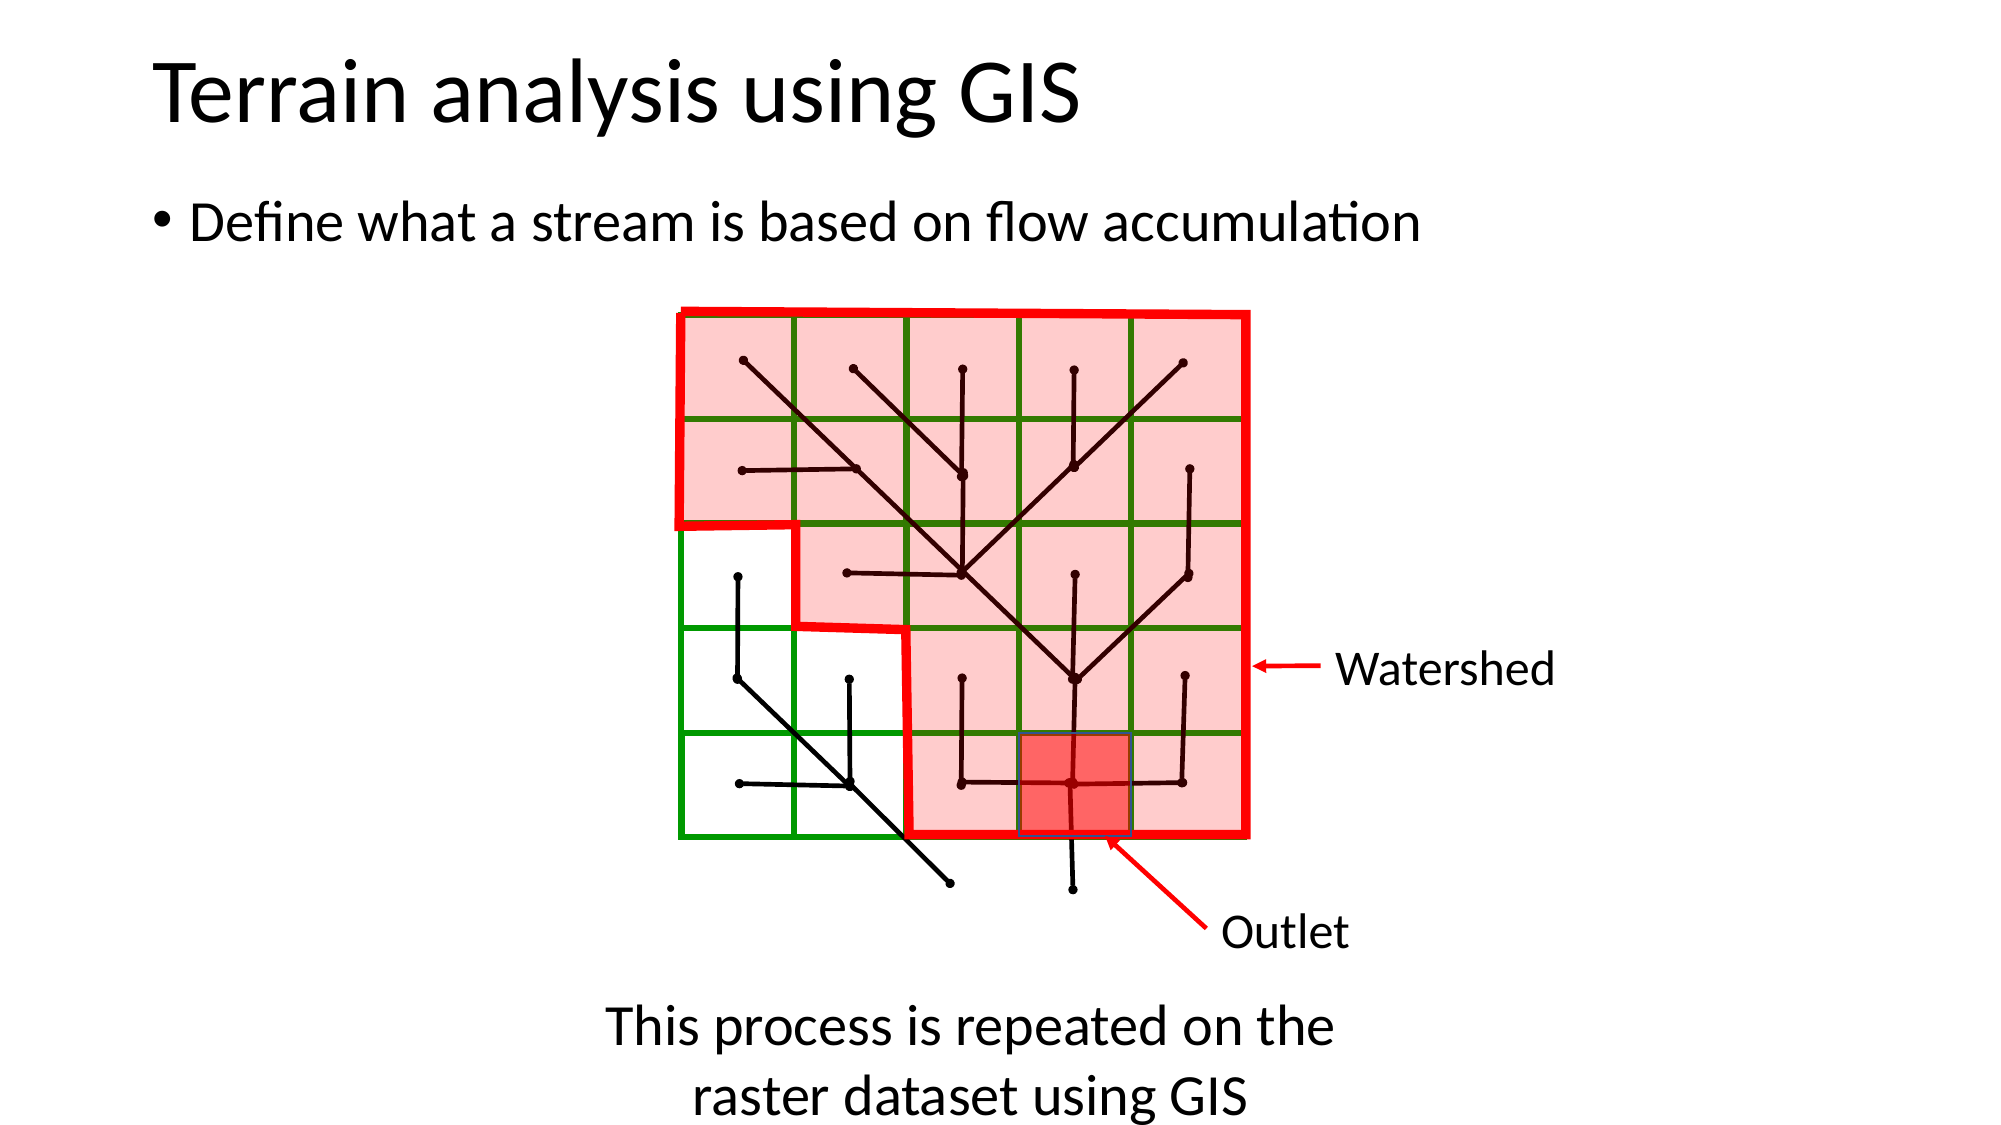

# Terrain analysis using GIS
Define what a stream is based on flow accumulation

Watershed

Outlet
This process is repeated on the raster dataset using GIS